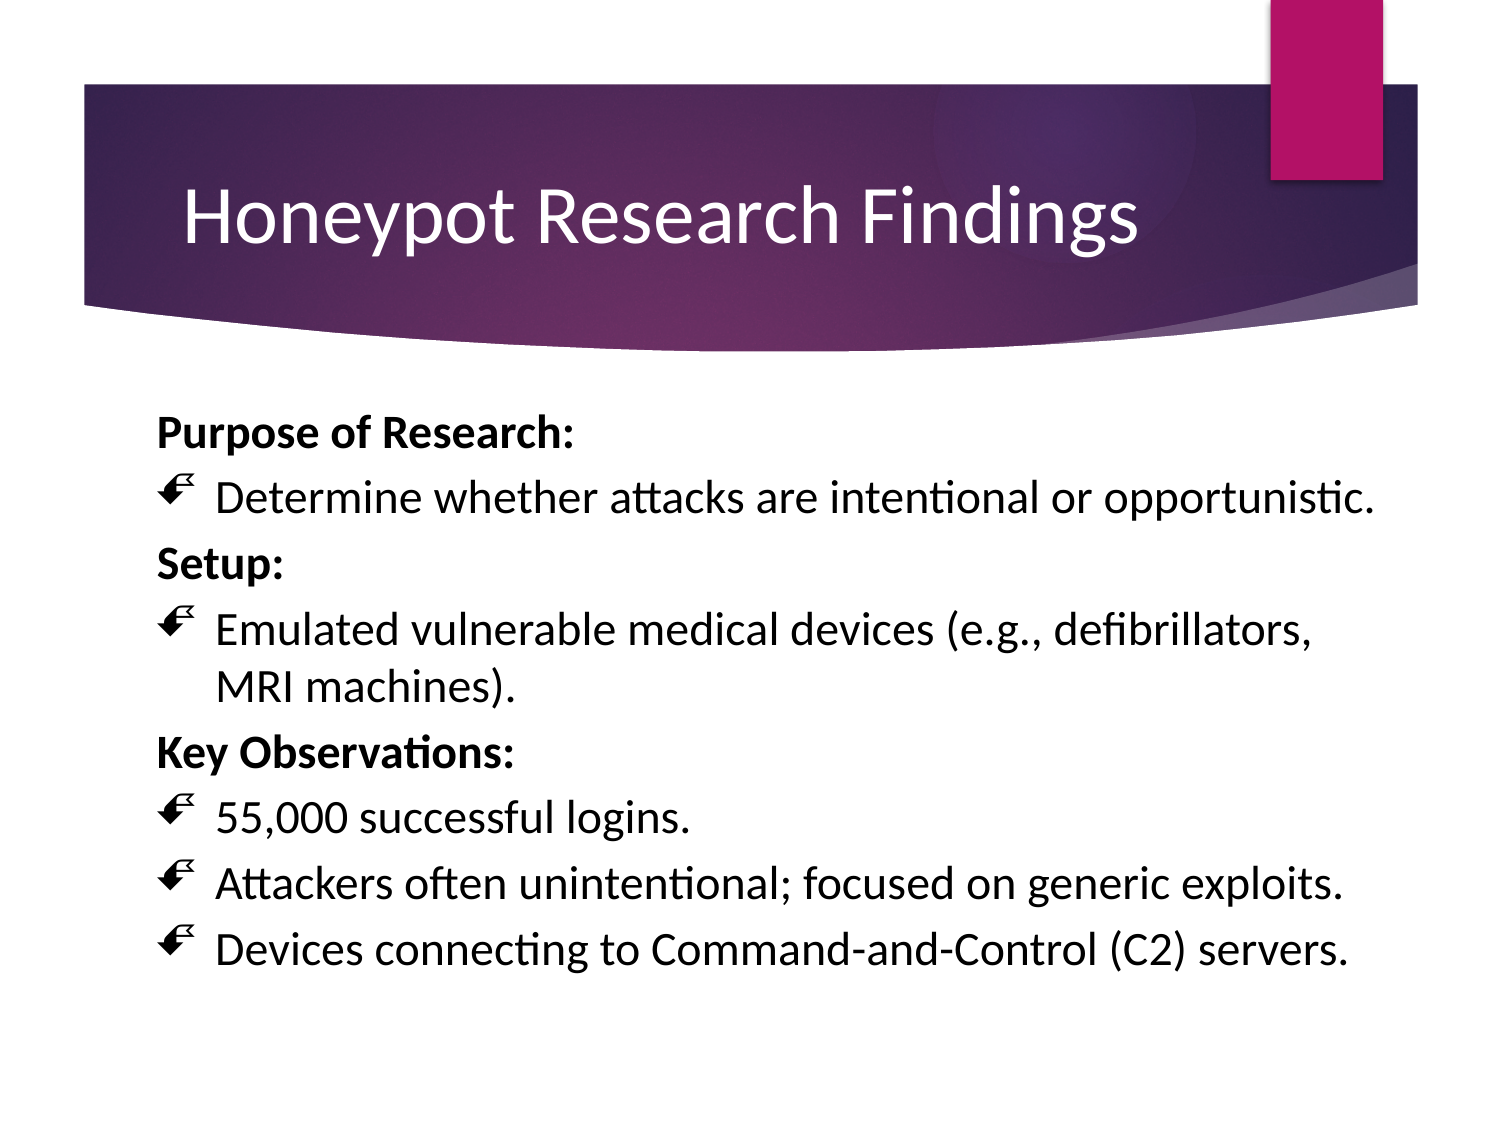

# Honeypot Research Findings
Purpose of Research:
Determine whether attacks are intentional or opportunistic.
Setup:
Emulated vulnerable medical devices (e.g., defibrillators, MRI machines).
Key Observations:
55,000 successful logins.
Attackers often unintentional; focused on generic exploits.
Devices connecting to Command-and-Control (C2) servers.